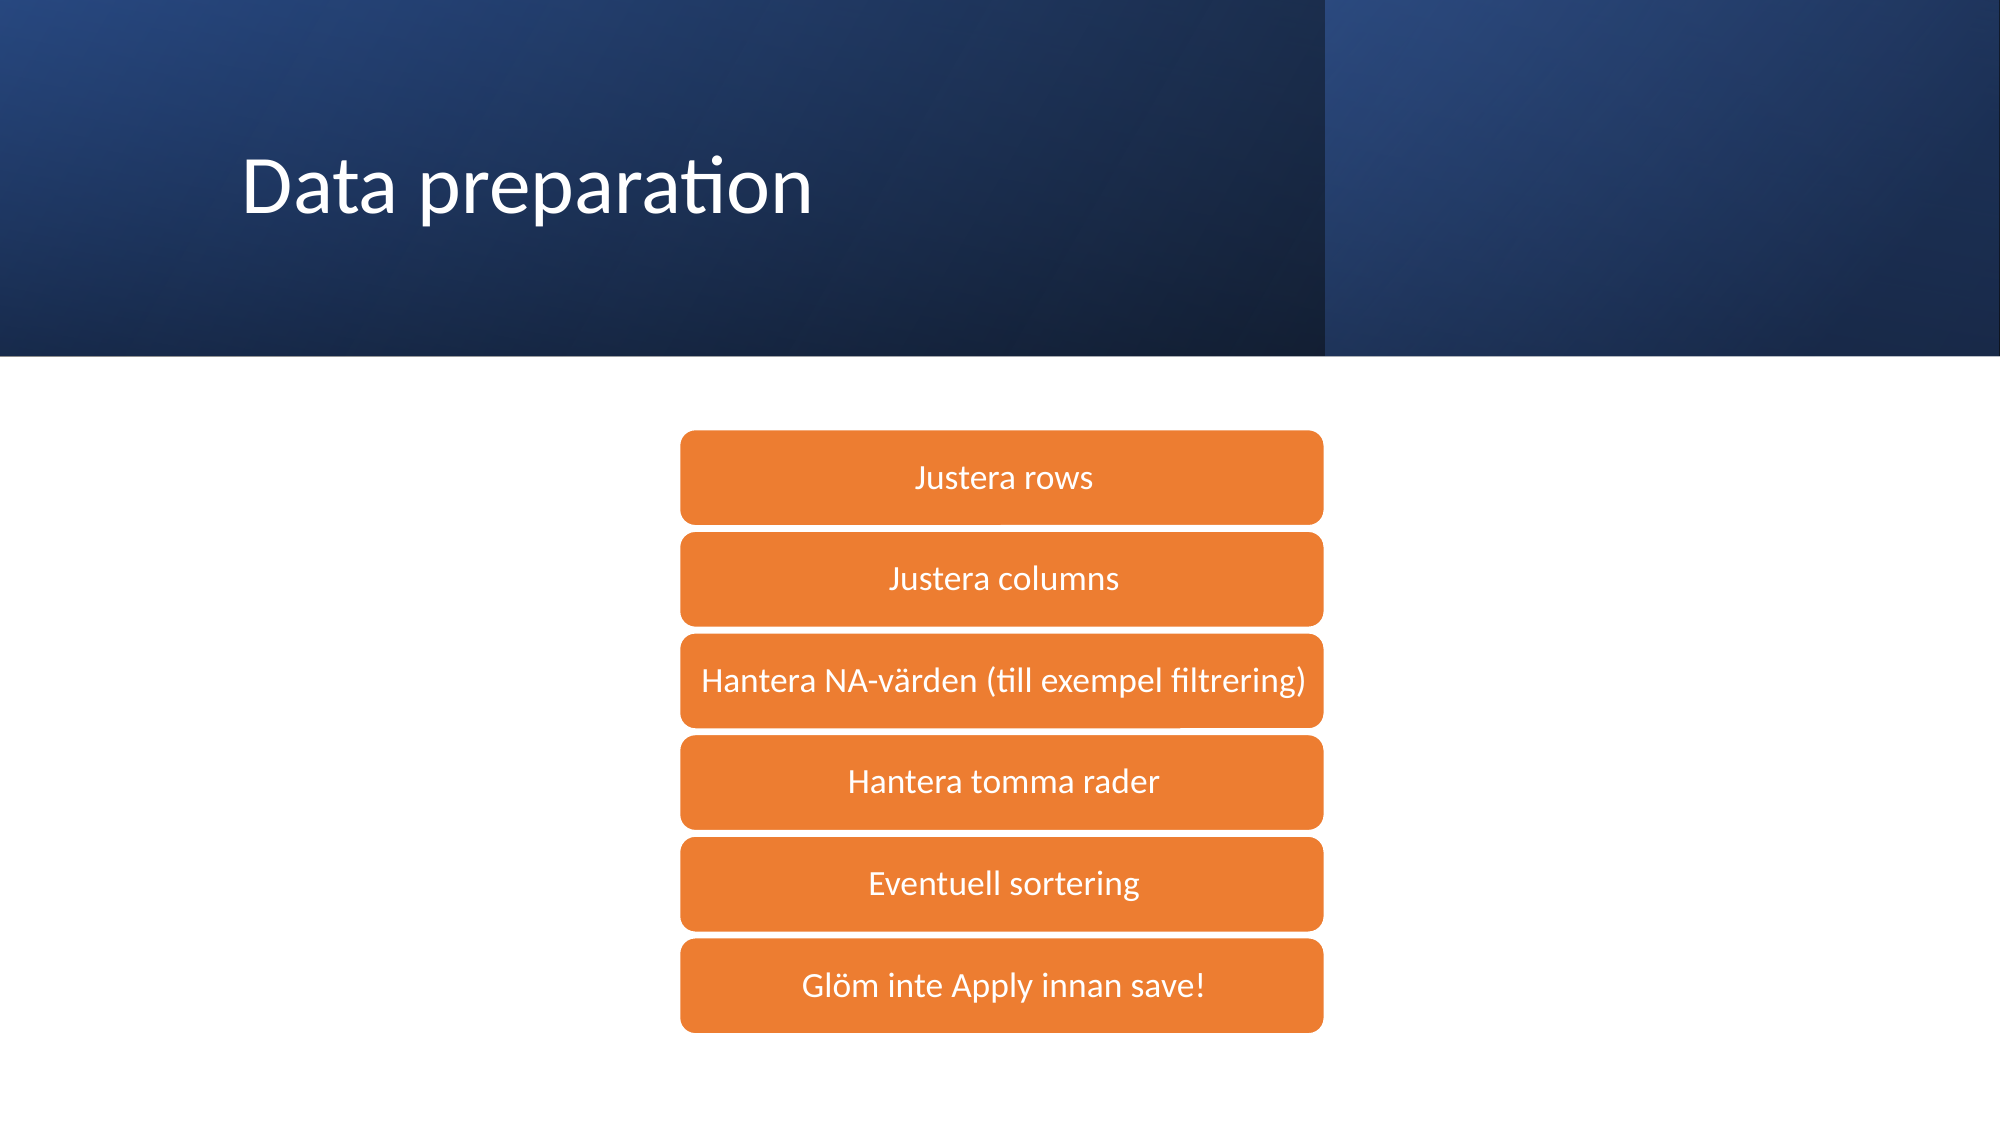

# Data preparation
Justera rows
Justera columns
Hantera NA-värden (till exempel filtrering)
Hantera tomma rader
Eventuell sortering
Glöm inte Apply innan save!